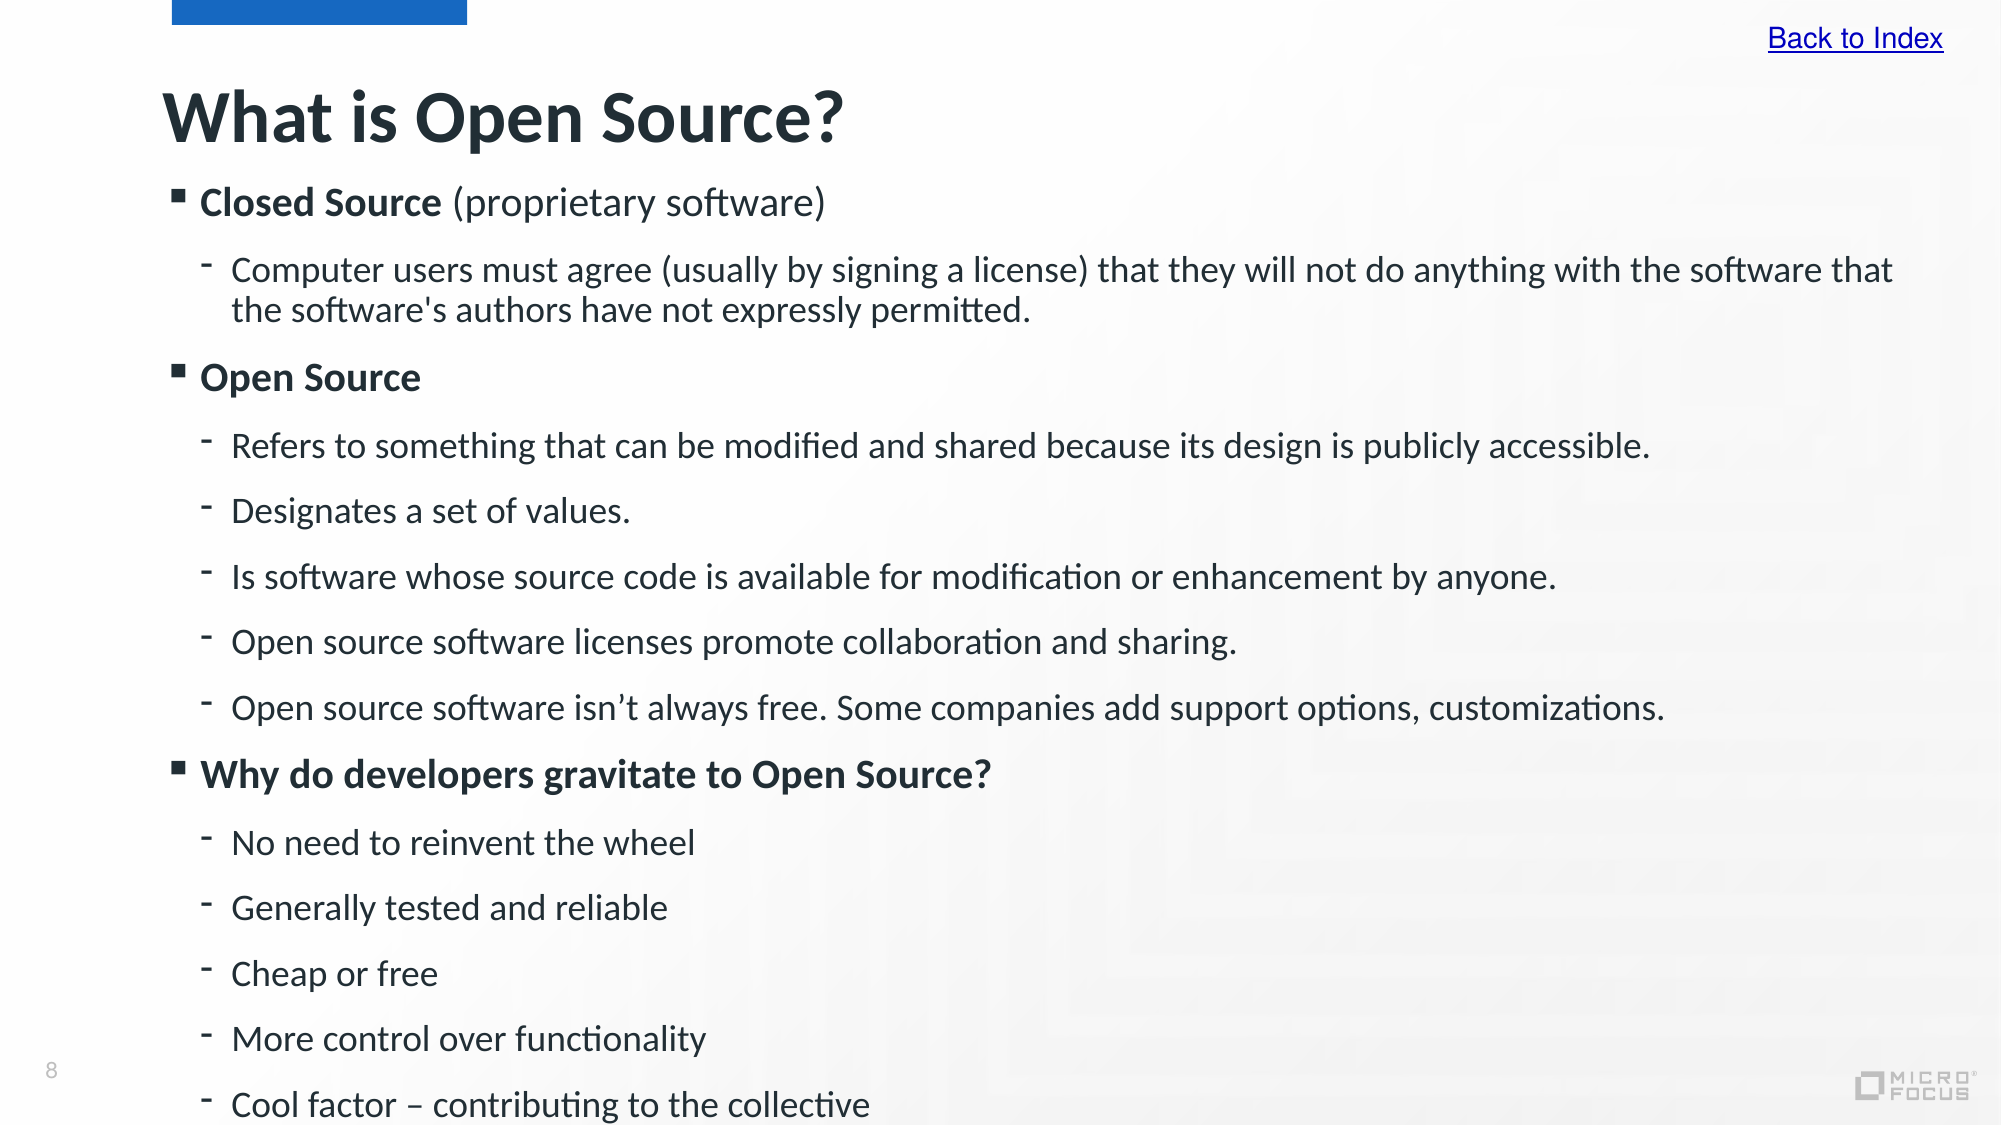

Back to Index
# What is Open Source?
Closed Source (proprietary software)
Computer users must agree (usually by signing a license) that they will not do anything with the software that the software's authors have not expressly permitted.
Open Source
Refers to something that can be modified and shared because its design is publicly accessible.
Designates a set of values.
Is software whose source code is available for modification or enhancement by anyone.
Open source software licenses promote collaboration and sharing.
Open source software isn’t always free. Some companies add support options, customizations.
Why do developers gravitate to Open Source?
No need to reinvent the wheel
Generally tested and reliable
Cheap or free
More control over functionality
Cool factor – contributing to the collective

8